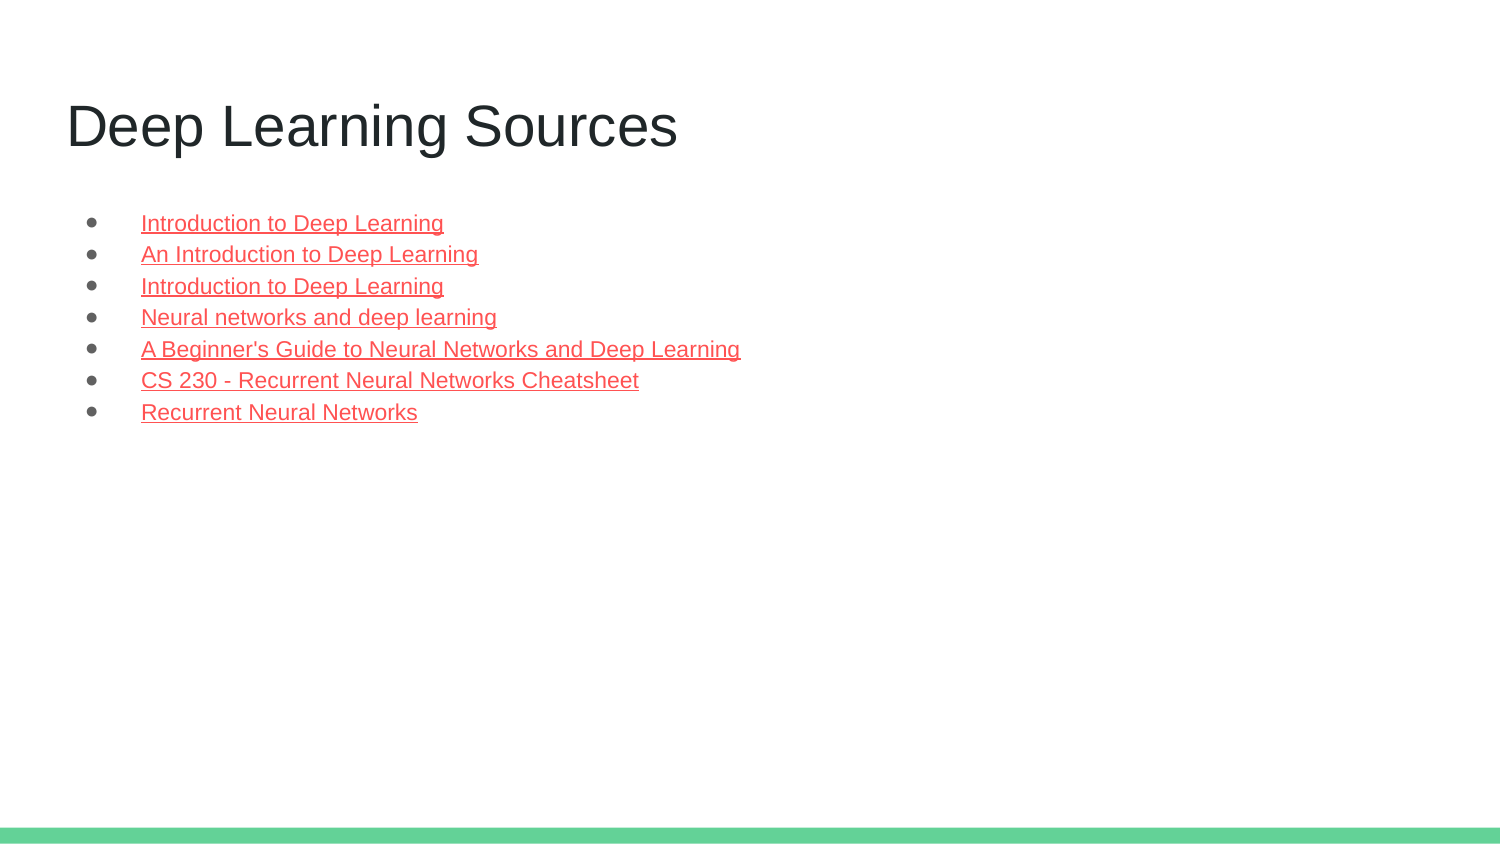

# Deep Learning Sources
Introduction to Deep Learning
An Introduction to Deep Learning
Introduction to Deep Learning
Neural networks and deep learning
A Beginner's Guide to Neural Networks and Deep Learning
CS 230 - Recurrent Neural Networks Cheatsheet
Recurrent Neural Networks